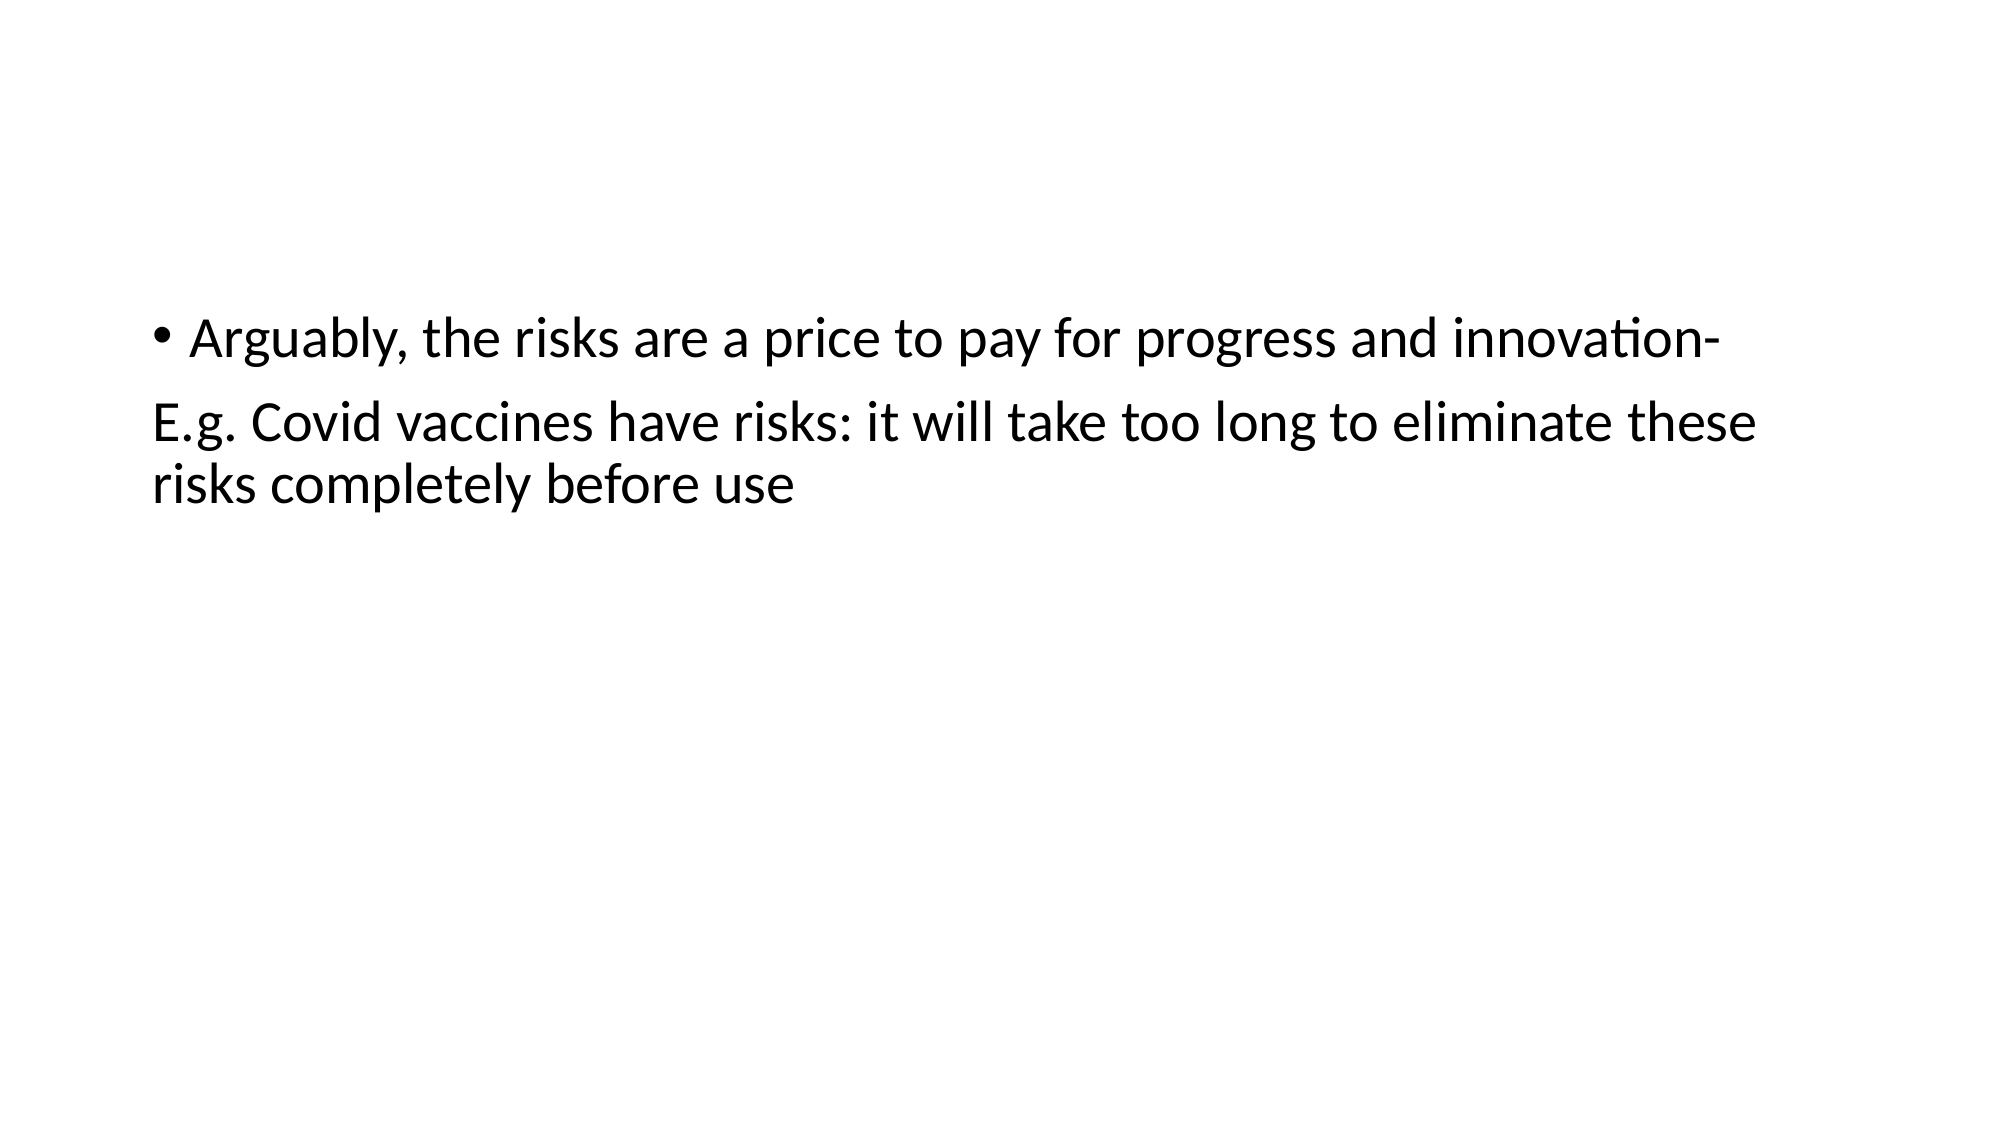

#
Arguably, the risks are a price to pay for progress and innovation-
E.g. Covid vaccines have risks: it will take too long to eliminate these risks completely before use